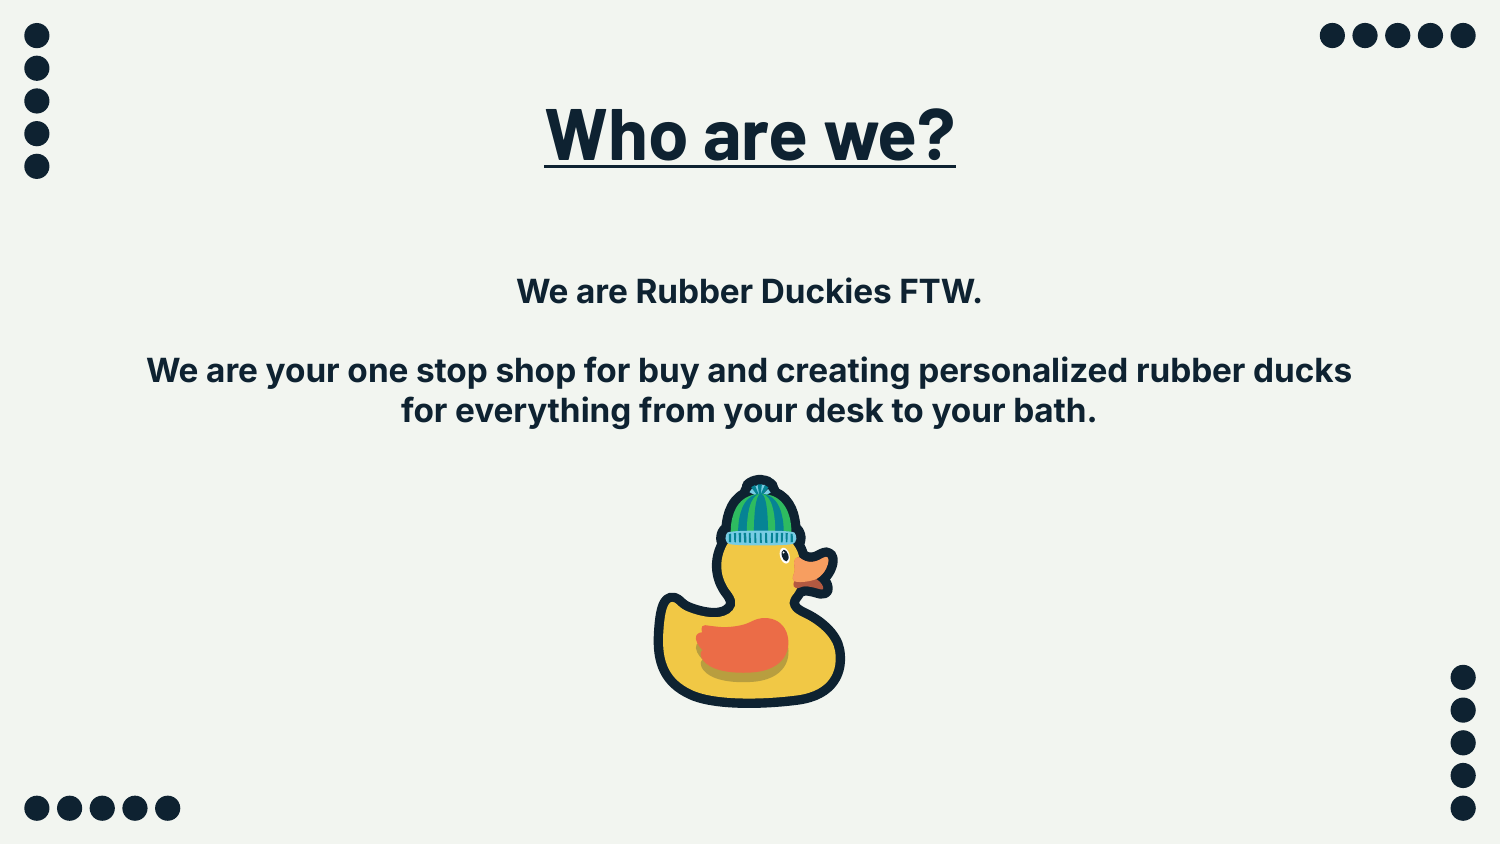

# Who are we?
We are Rubber Duckies FTW.

We are your one stop shop for buy and creating personalized rubber ducks for everything from your desk to your bath.